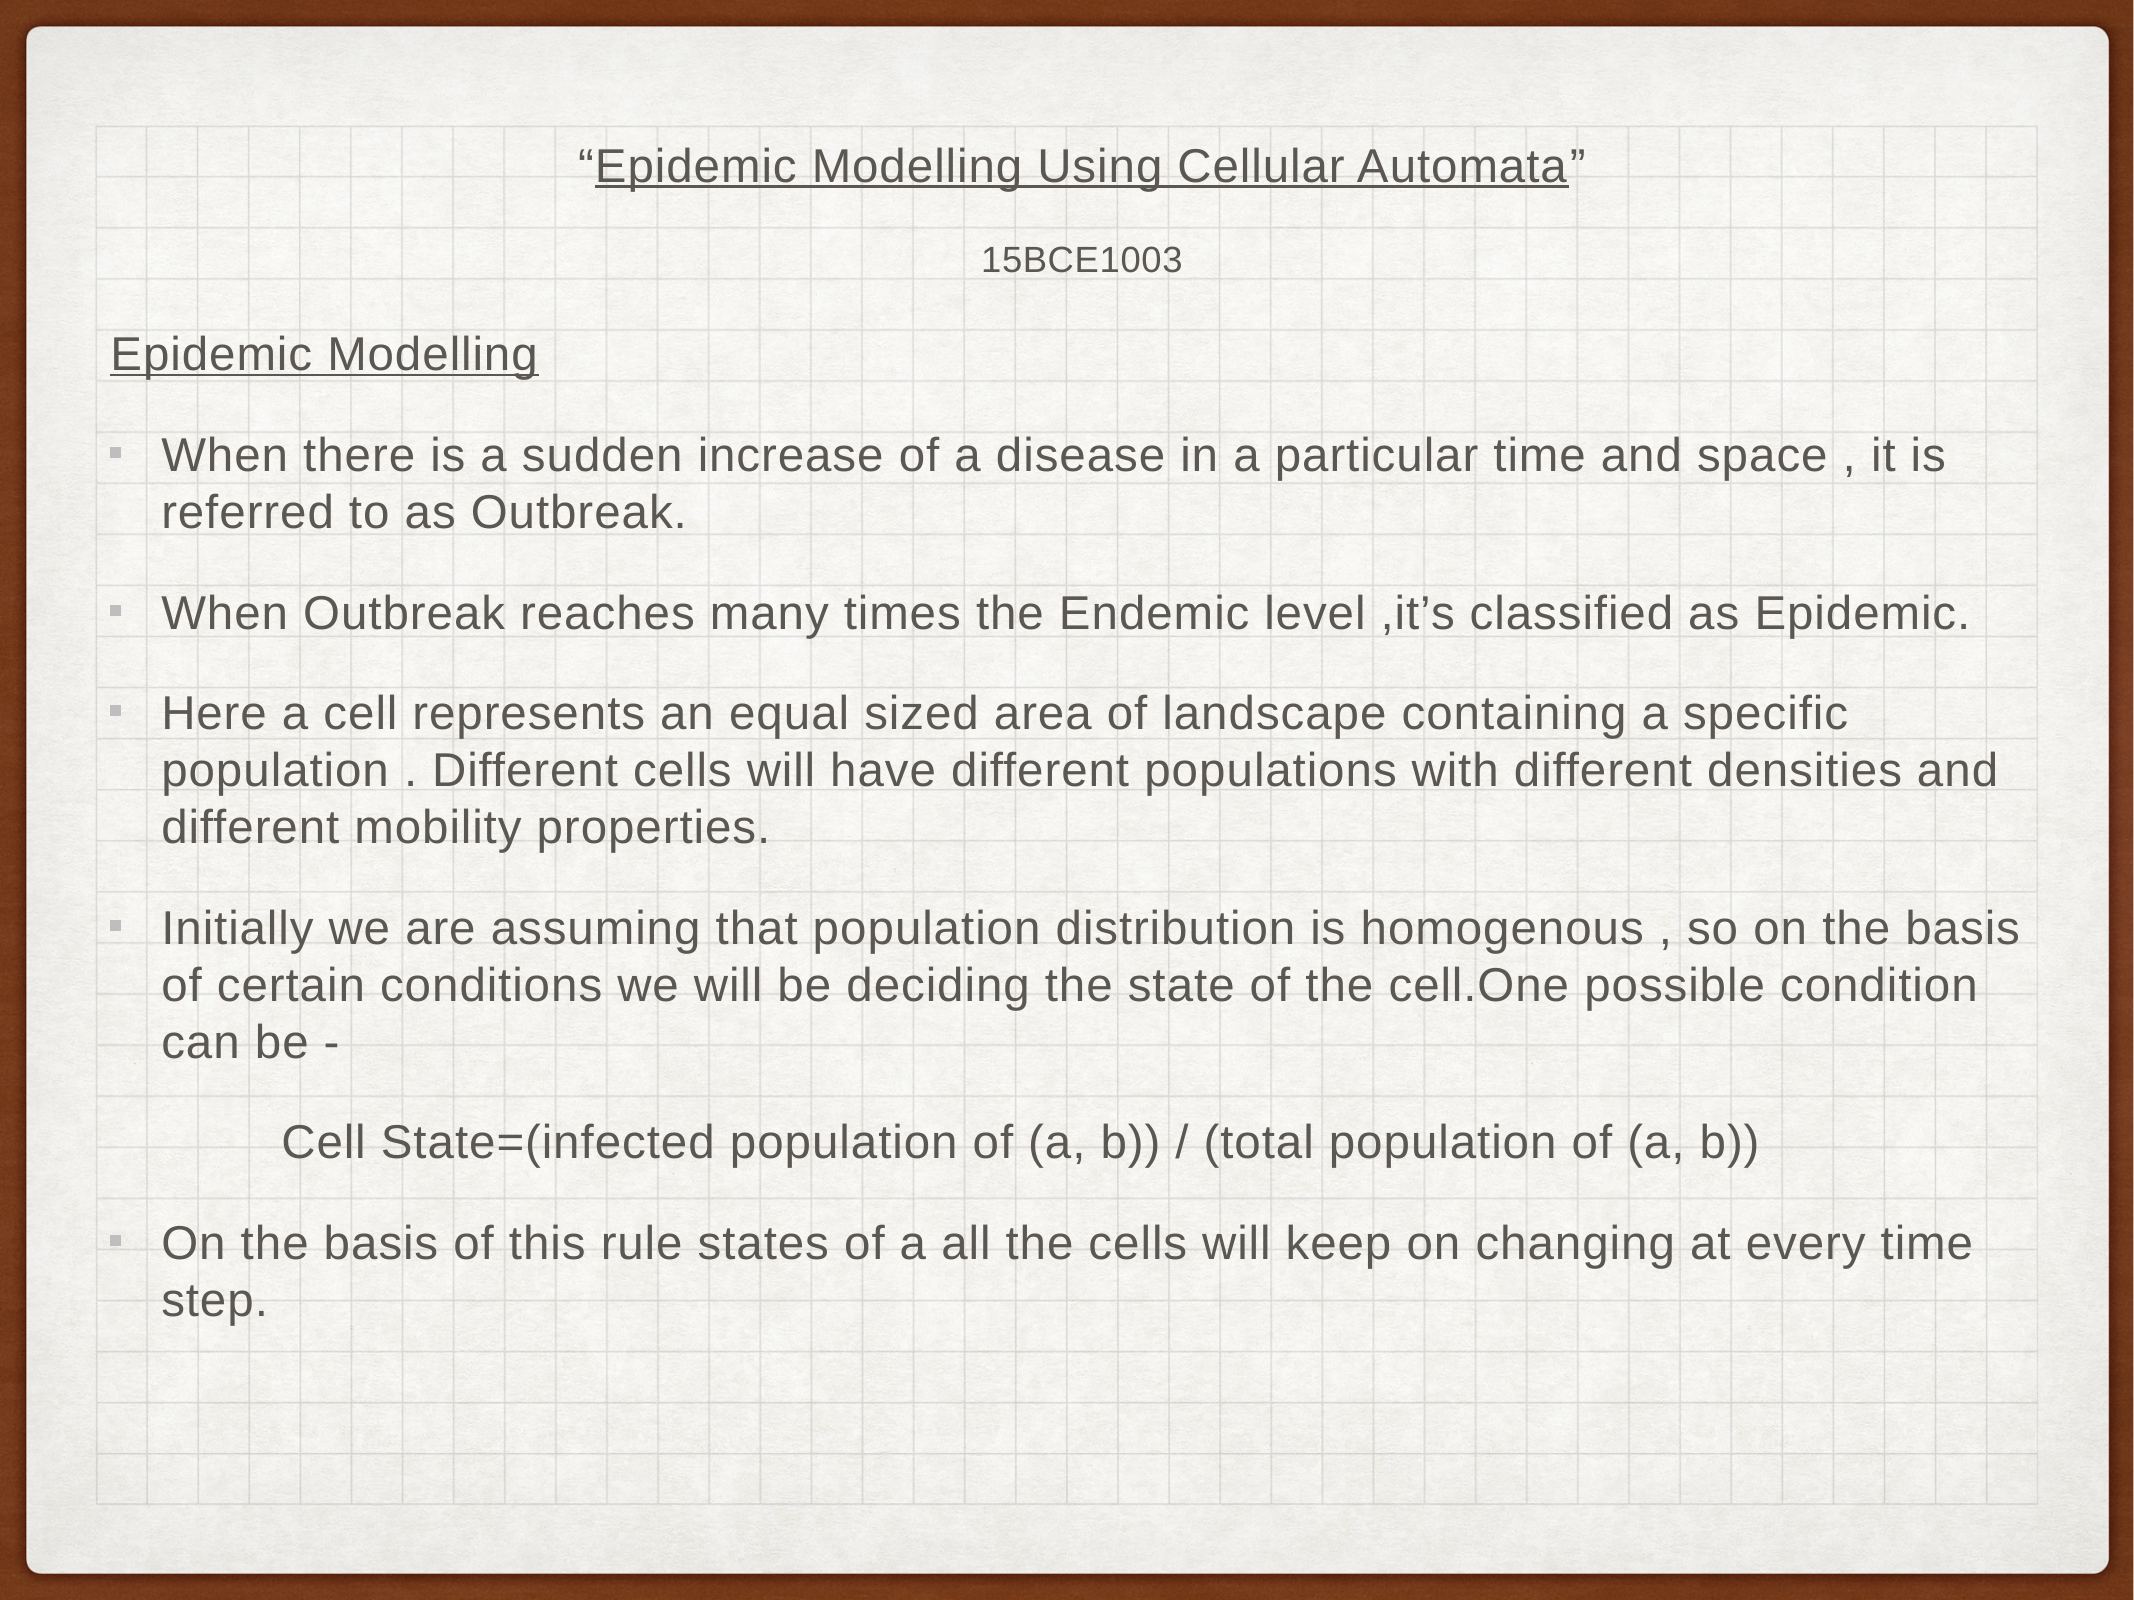

“Epidemic Modelling Using Cellular Automata”
15BCE1003
Epidemic Modelling
When there is a sudden increase of a disease in a particular time and space , it is referred to as Outbreak.
When Outbreak reaches many times the Endemic level ,it’s classified as Epidemic.
Here a cell represents an equal sized area of landscape containing a specific population . Different cells will have different populations with different densities and different mobility properties.
Initially we are assuming that population distribution is homogenous , so on the basis of certain conditions we will be deciding the state of the cell.One possible condition can be -
Cell State=(infected population of (a, b)) / (total population of (a, b))
On the basis of this rule states of a all the cells will keep on changing at every time step.